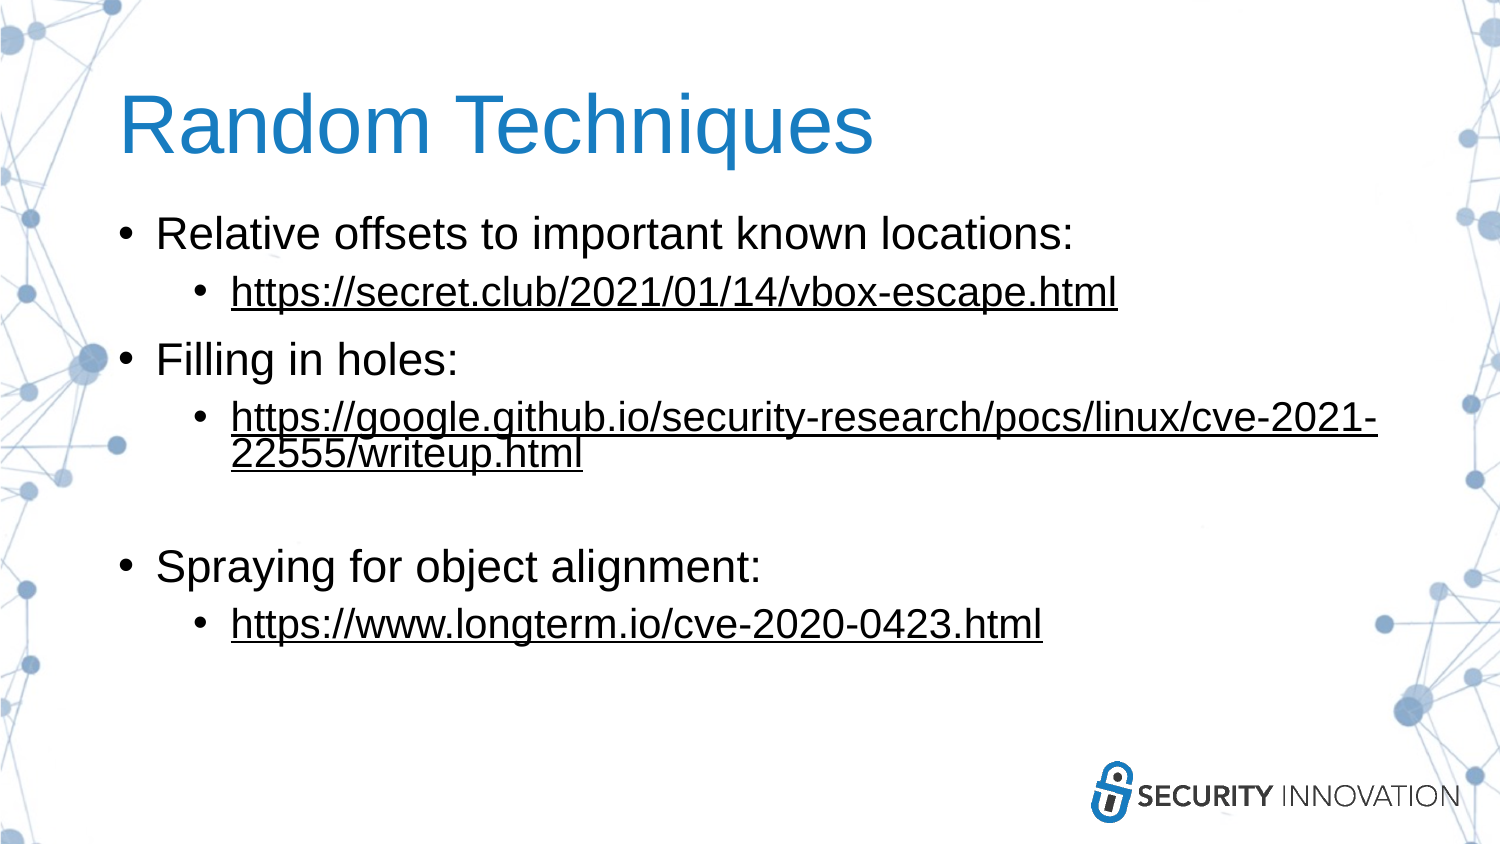

# Random Techniques
Relative offsets to important known locations:
https://secret.club/2021/01/14/vbox-escape.html
Filling in holes:
https://google.github.io/security-research/pocs/linux/cve-2021-22555/writeup.html
Spraying for object alignment:
https://www.longterm.io/cve-2020-0423.html